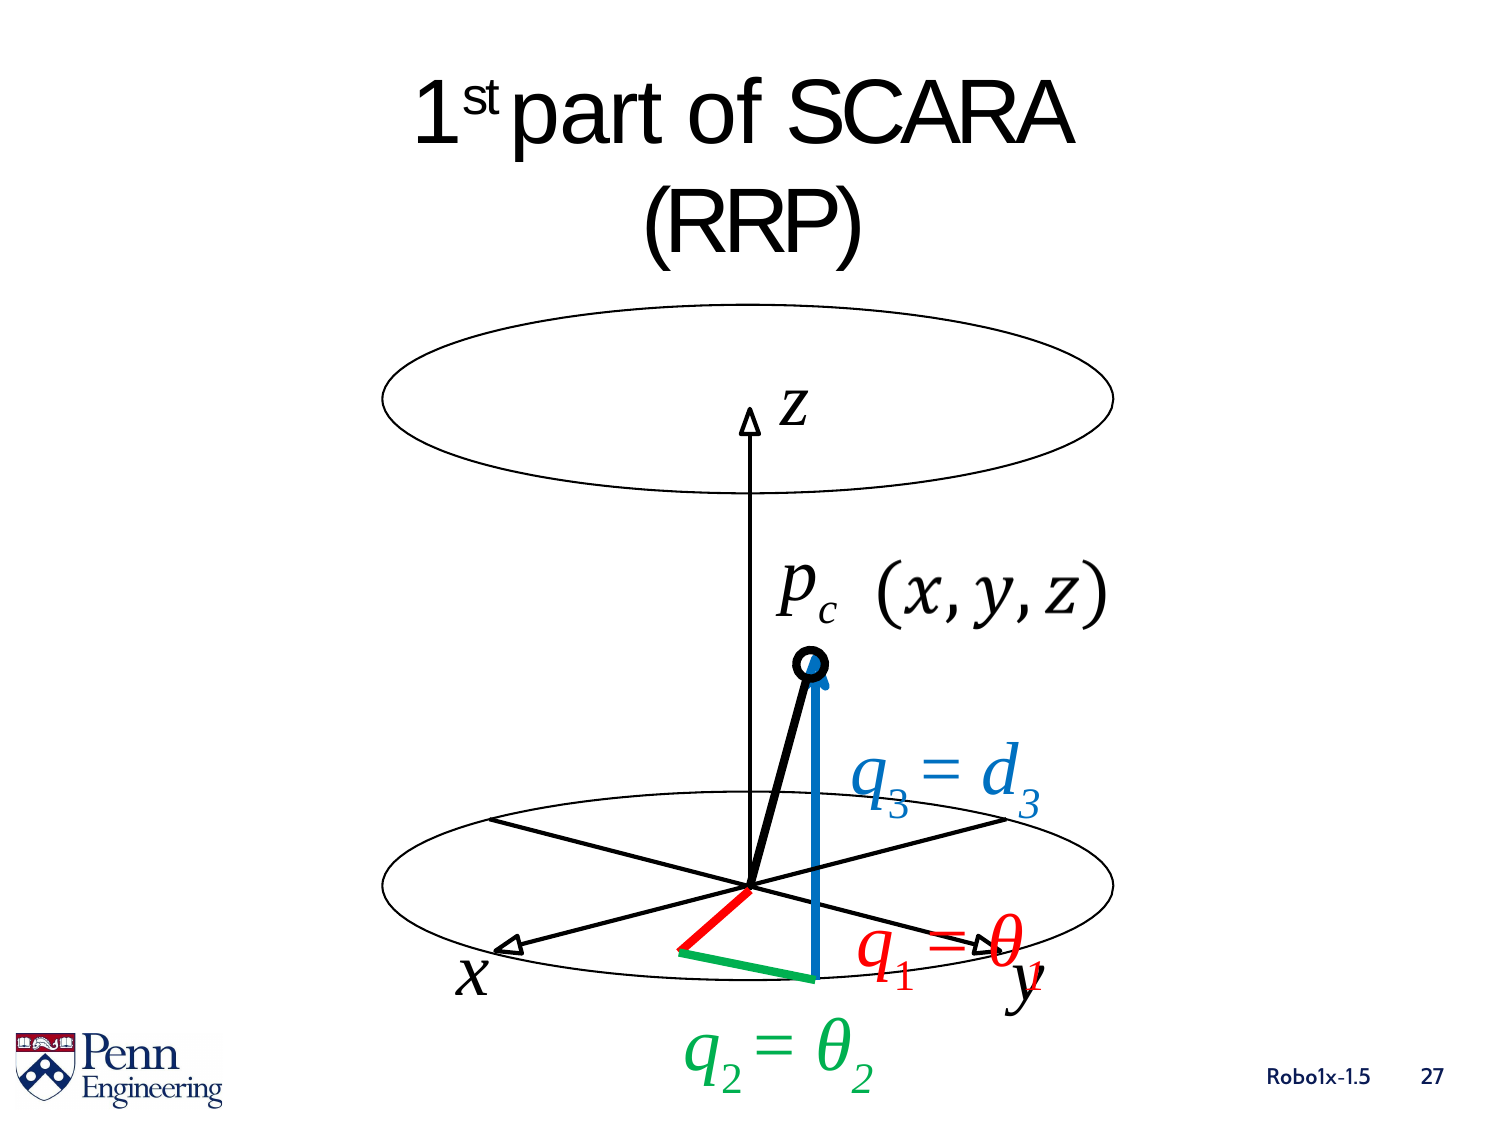

# 1st part of SCARA  (RRP)

z

pc
q3 = d3  q1 = θ1

x
y

q2 = θ2
Robo1x-1.5	27